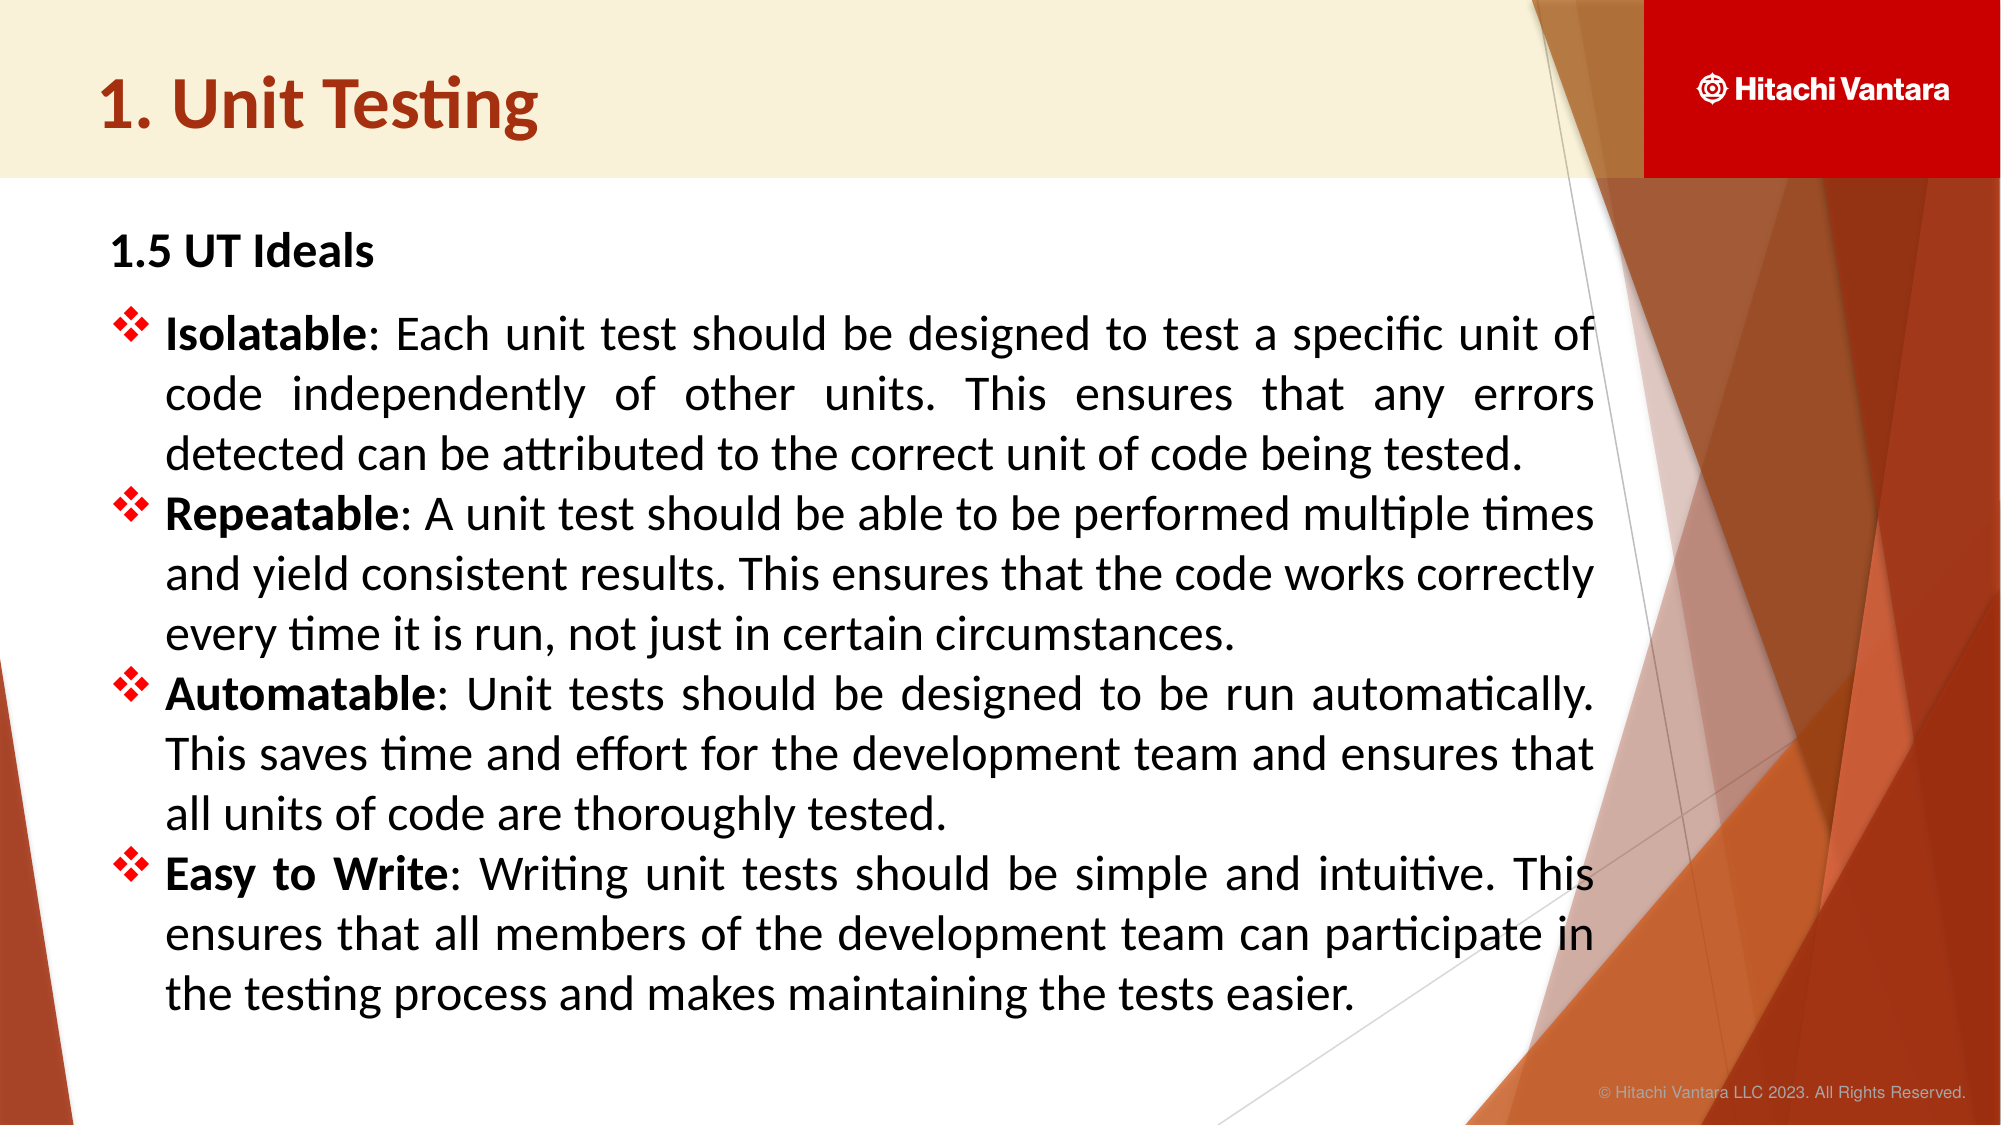

# 1. Unit Testing
1.5 UT Ideals
Isolatable: Each unit test should be designed to test a specific unit of code independently of other units. This ensures that any errors detected can be attributed to the correct unit of code being tested.
Repeatable: A unit test should be able to be performed multiple times and yield consistent results. This ensures that the code works correctly every time it is run, not just in certain circumstances.
Automatable: Unit tests should be designed to be run automatically. This saves time and effort for the development team and ensures that all units of code are thoroughly tested.
Easy to Write: Writing unit tests should be simple and intuitive. This ensures that all members of the development team can participate in the testing process and makes maintaining the tests easier.